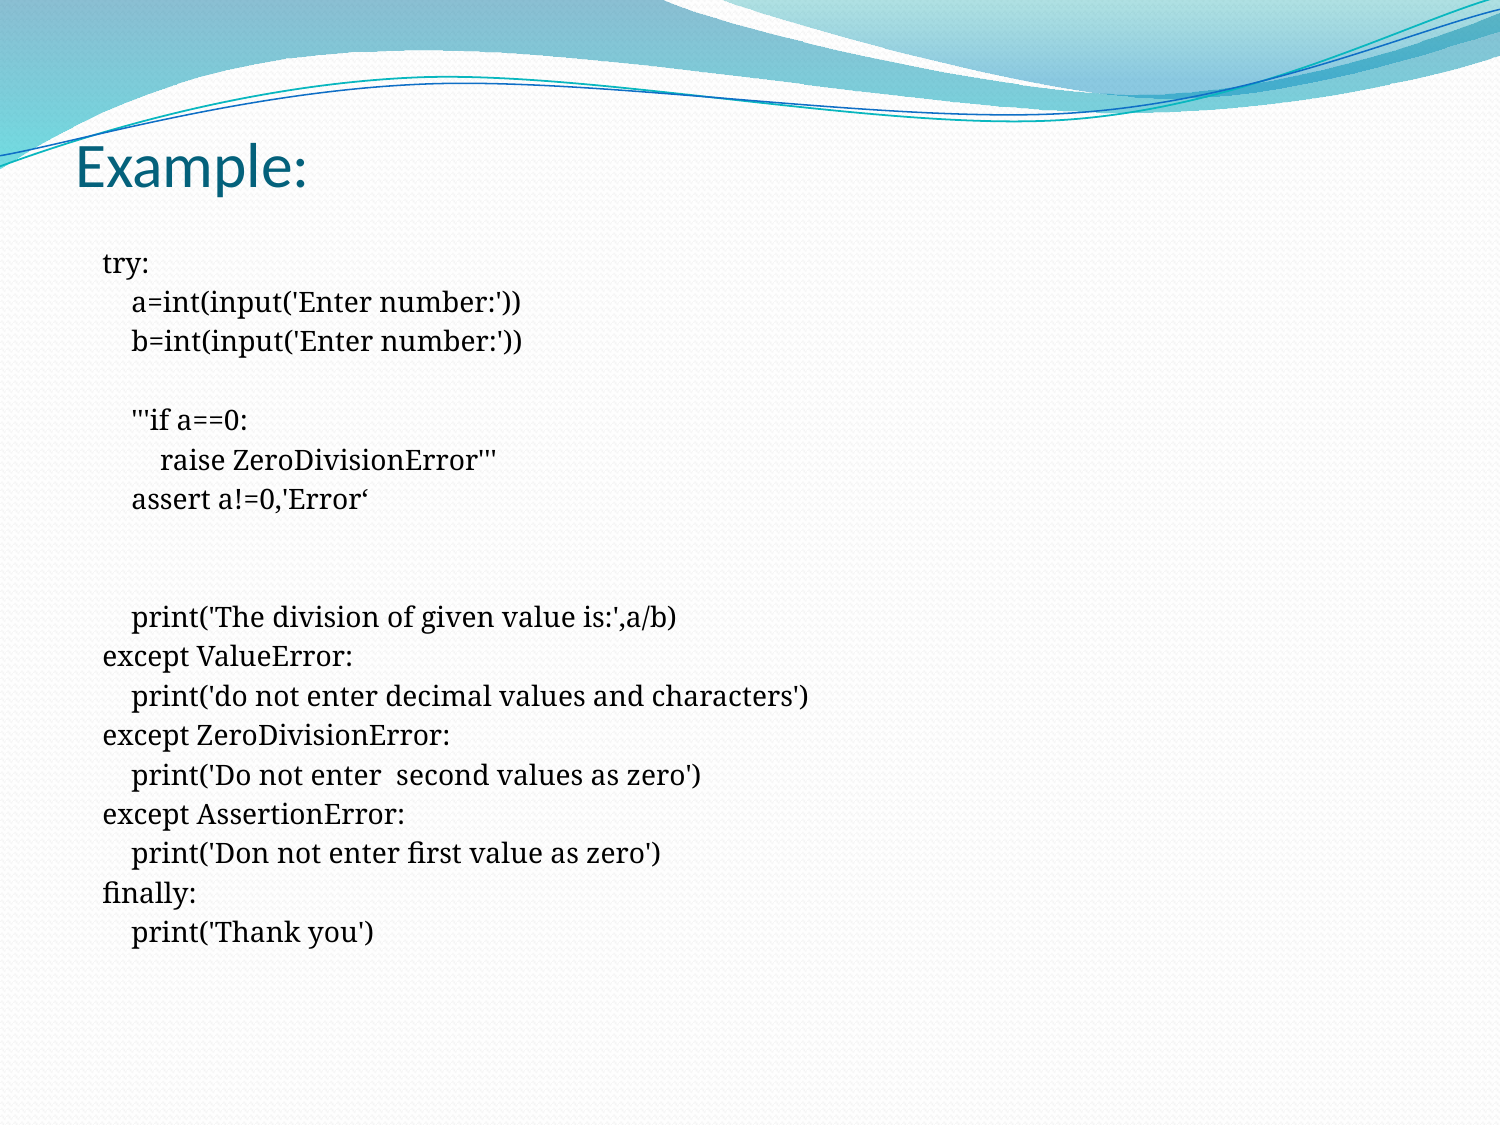

# Example:
try:
    a=int(input('Enter number:'))
    b=int(input('Enter number:'))

    '''if a==0:
        raise ZeroDivisionError'''
    assert a!=0,'Error‘

    print('The division of given value is:',a/b)
except ValueError:
    print('do not enter decimal values and characters')
except ZeroDivisionError:
    print('Do not enter  second values as zero')
except AssertionError:
    print('Don not enter first value as zero')
finally:
    print('Thank you')